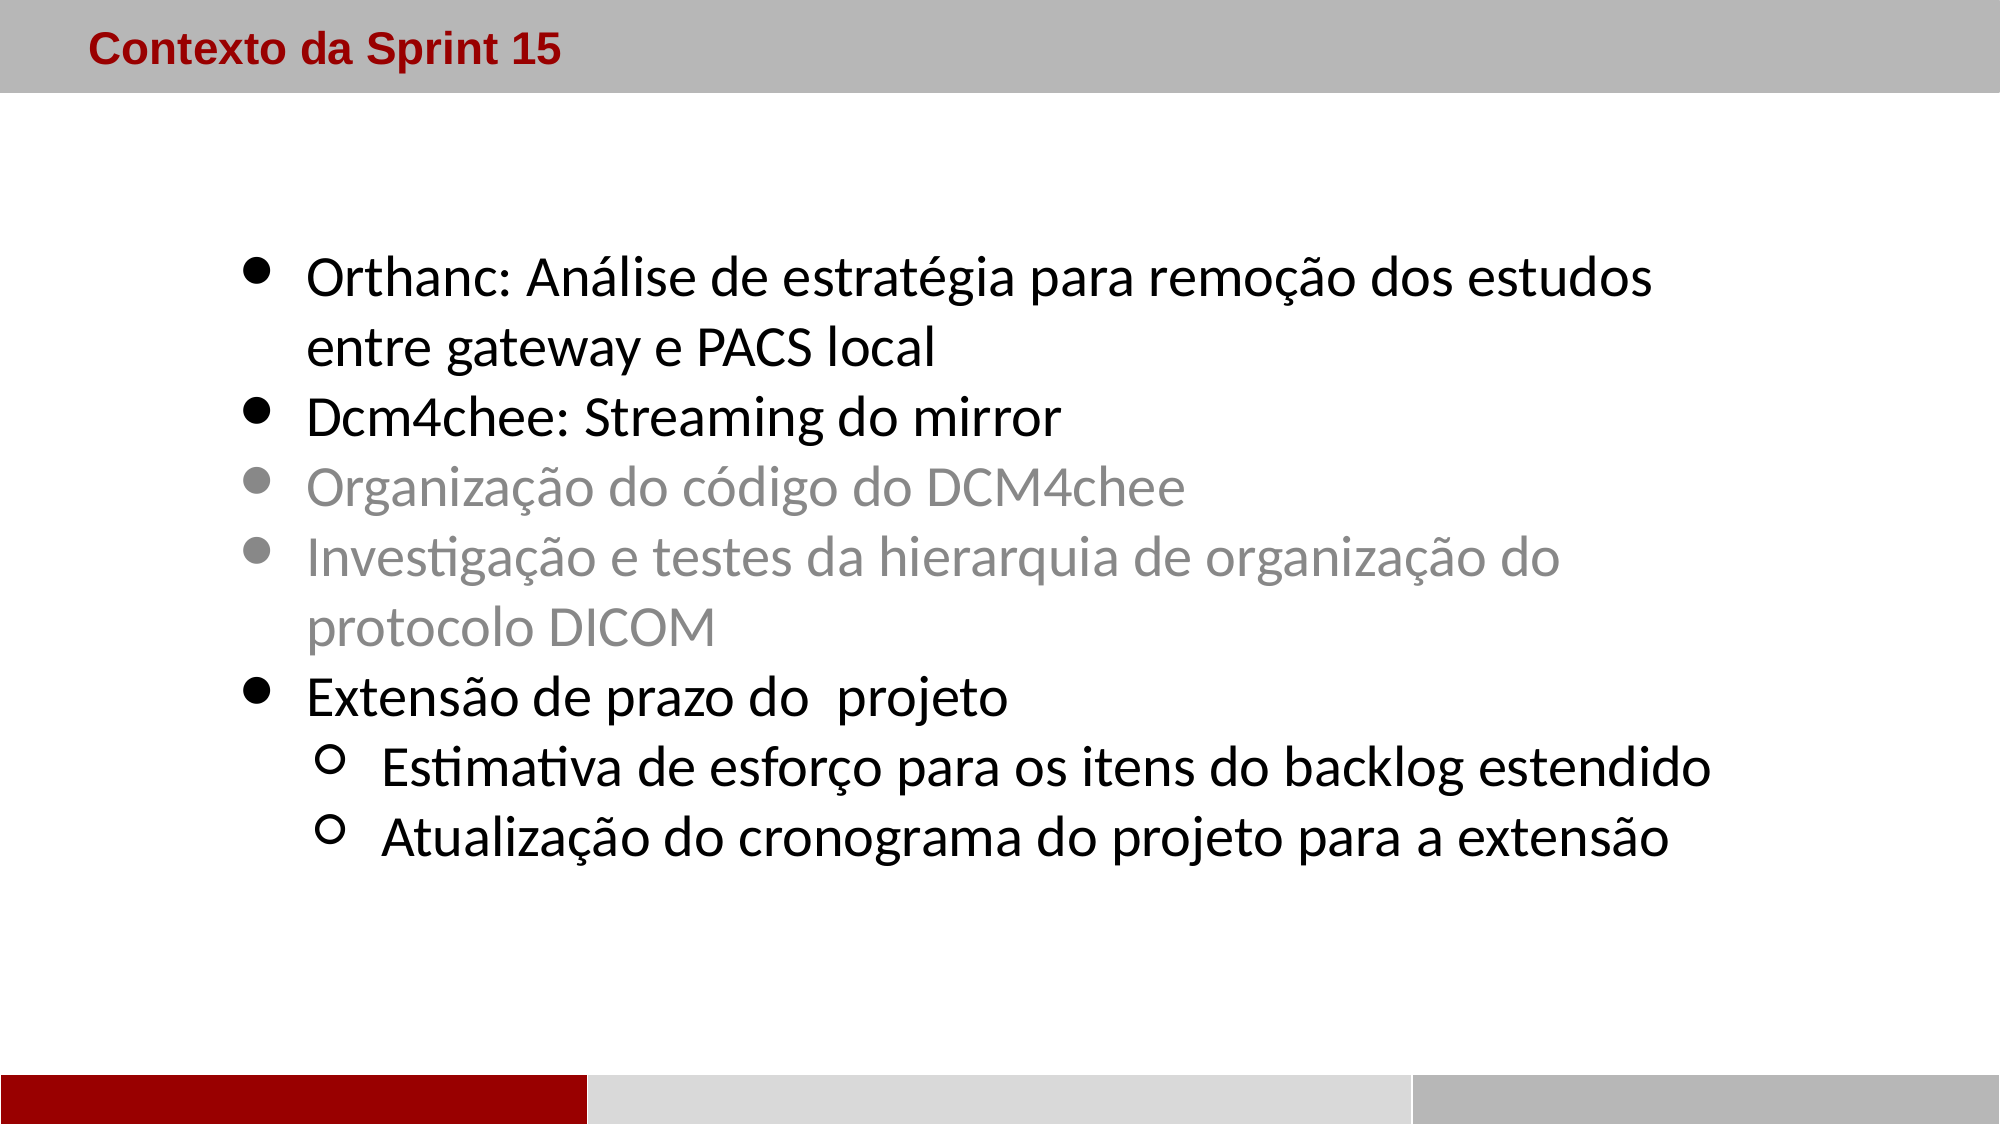

Contexto da Sprint 15
Orthanc: Análise de estratégia para remoção dos estudos entre gateway e PACS local
Dcm4chee: Streaming do mirror
Organização do código do DCM4chee
Investigação e testes da hierarquia de organização do protocolo DICOM
Extensão de prazo do  projeto
Estimativa de esforço para os itens do backlog estendido
Atualização do cronograma do projeto para a extensão